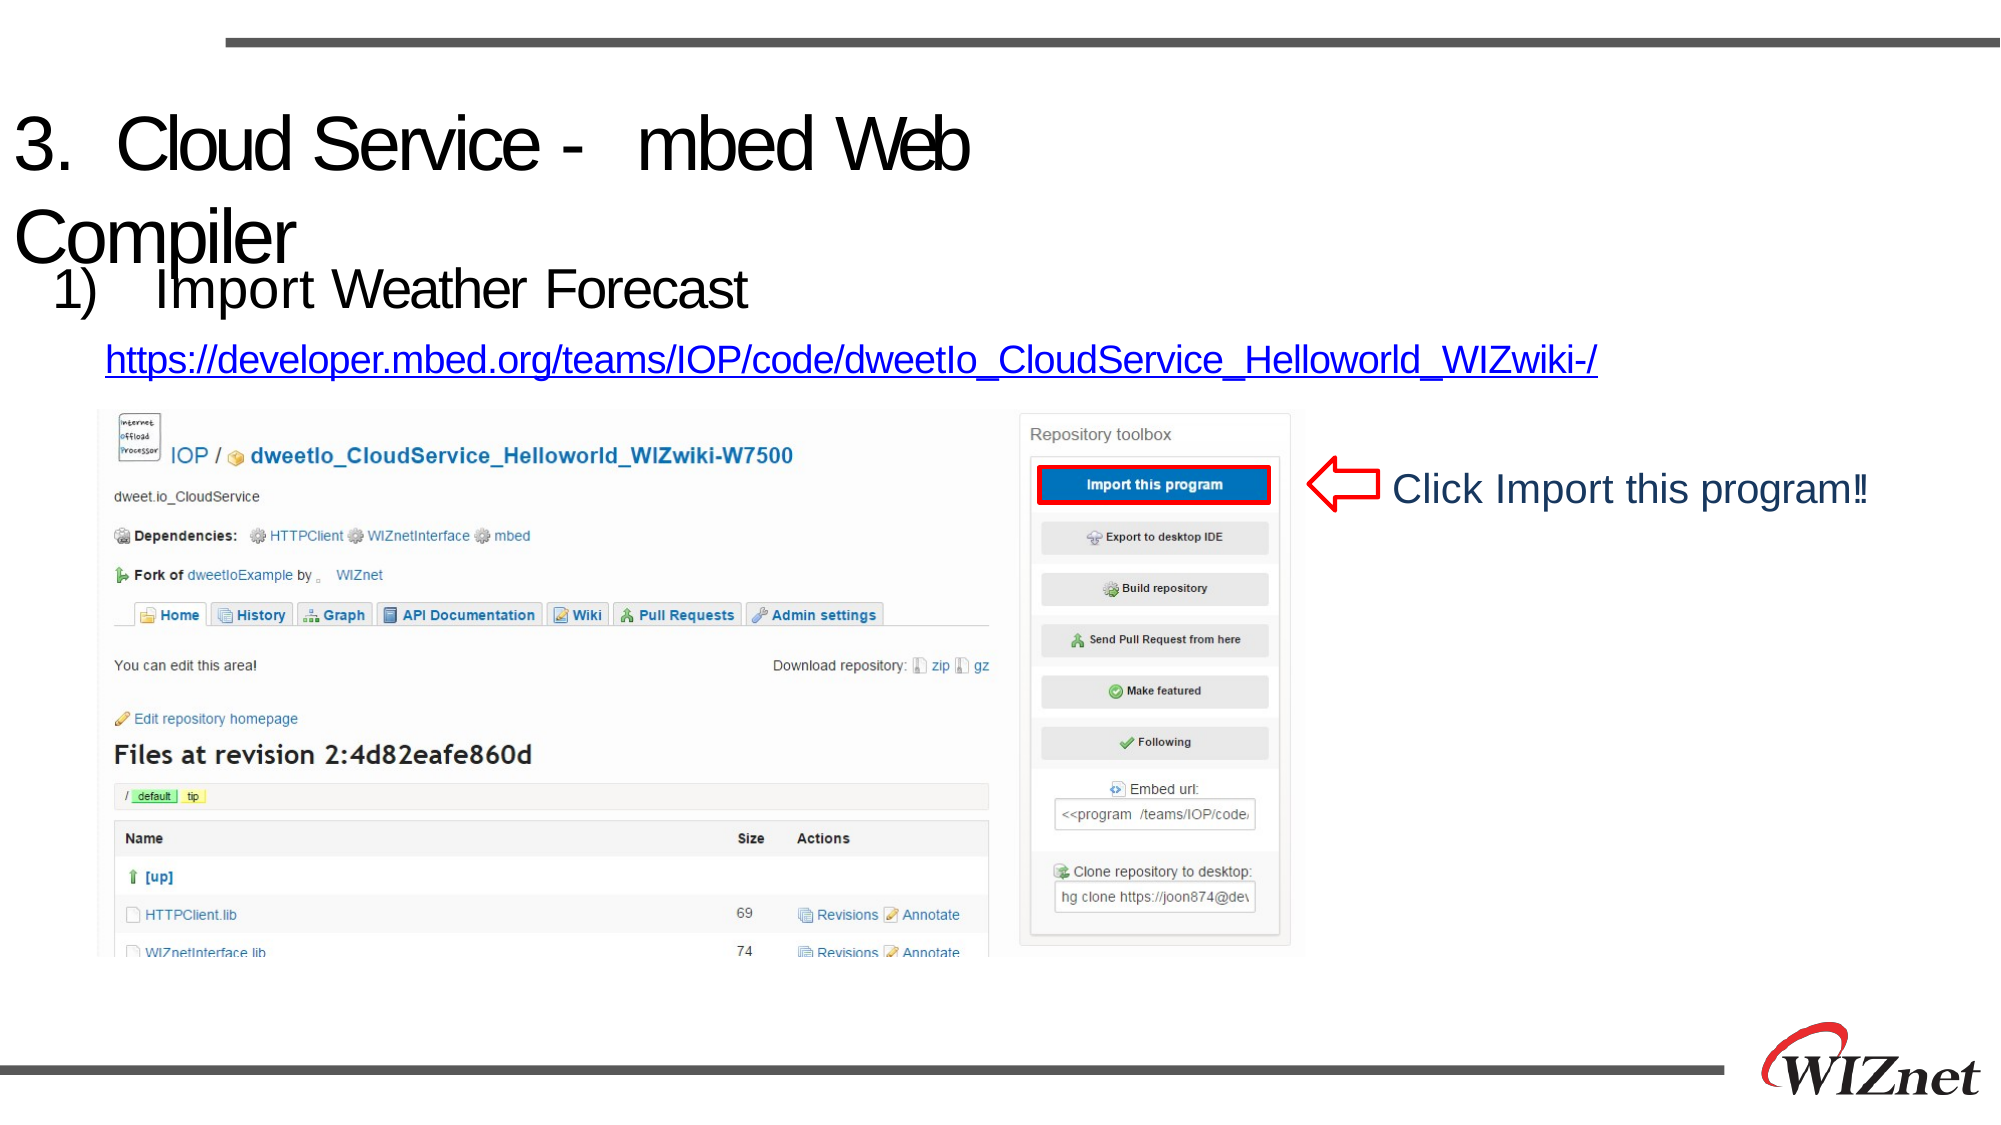

# 3.	Cloud Service - mbed Web Compiler
1)	Import Weather Forecast
https://developer.mbed.org/teams/IOP/code/dweetIo_CloudService_Helloworld_WIZwiki-/

Click Import this program!!